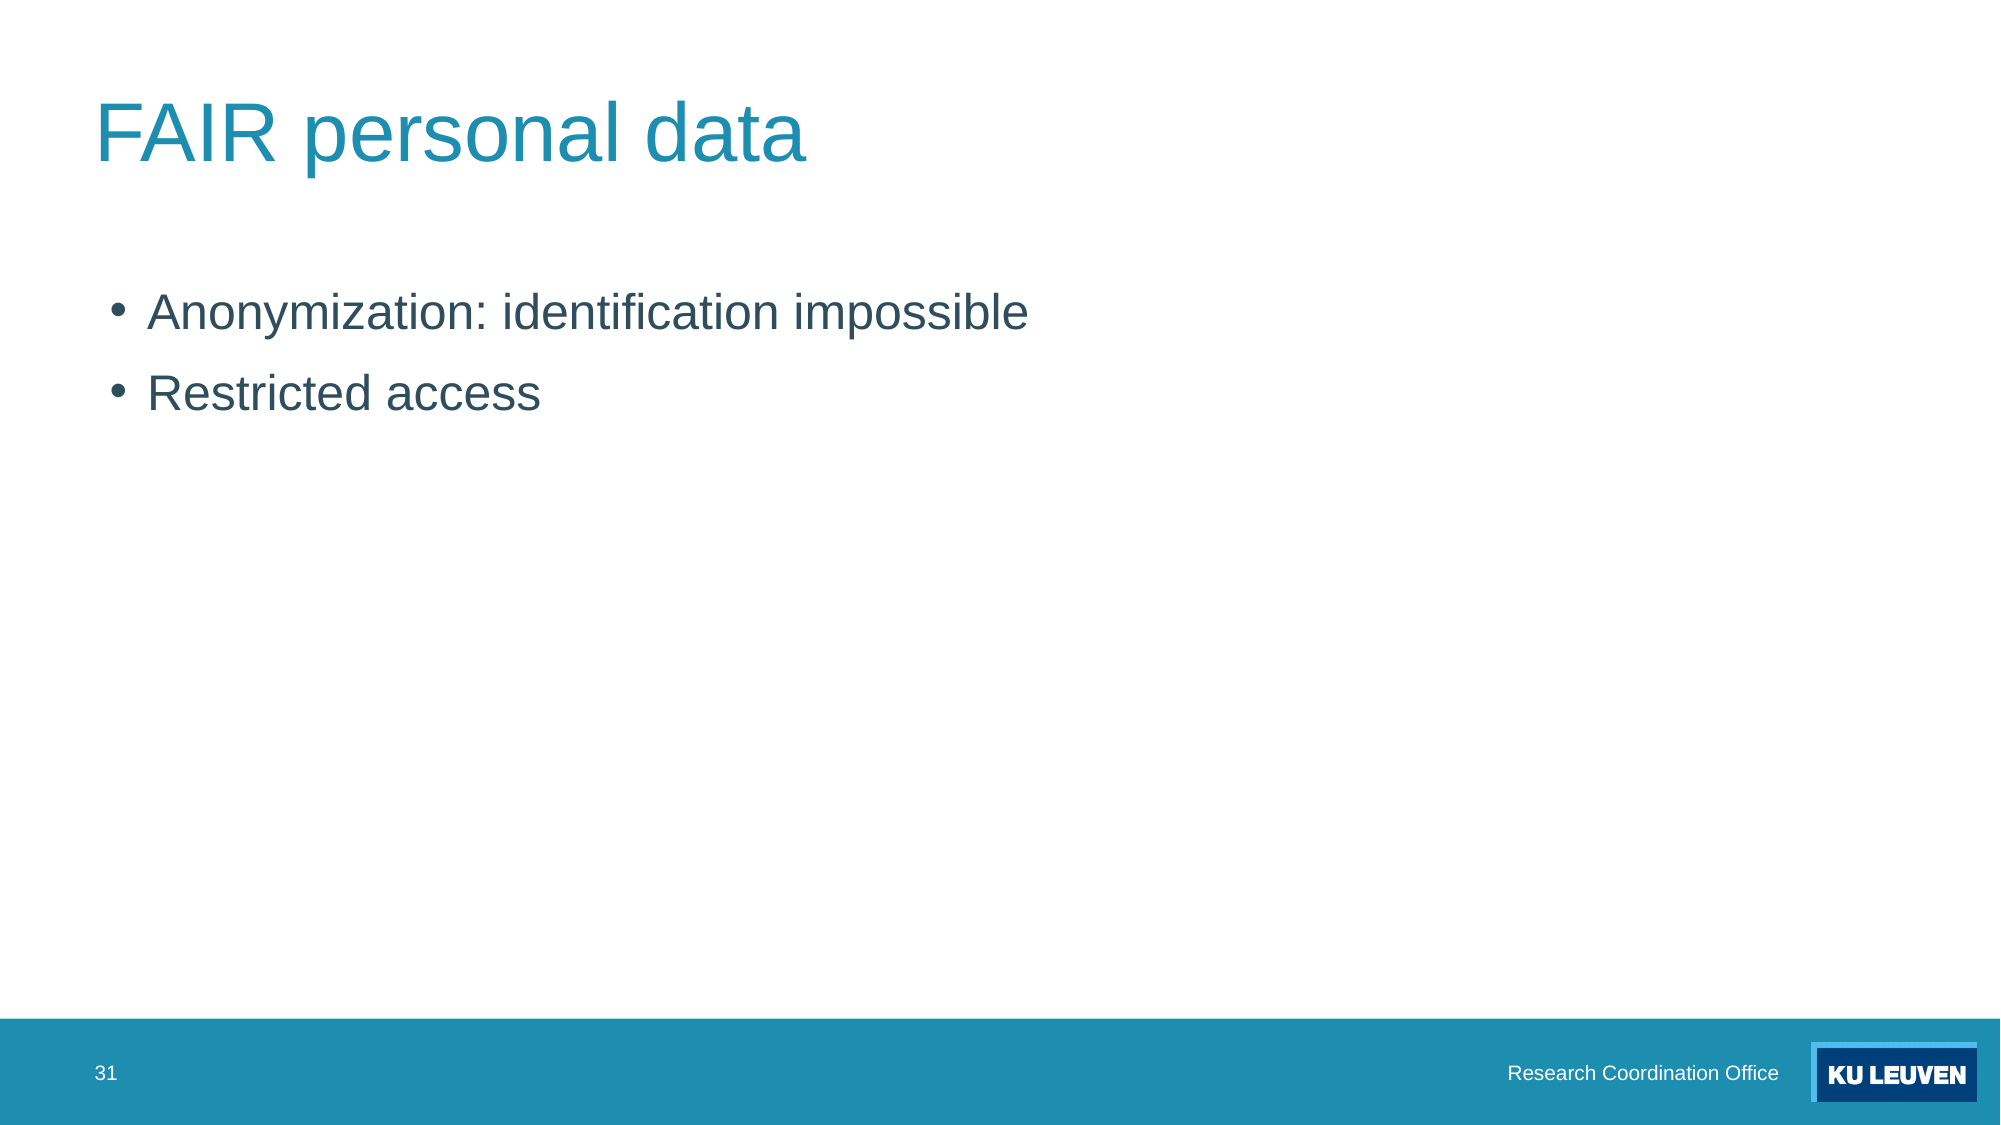

# FAIR personal data
Anonymization: identification impossible
Restricted access
31
Research Coordination Office